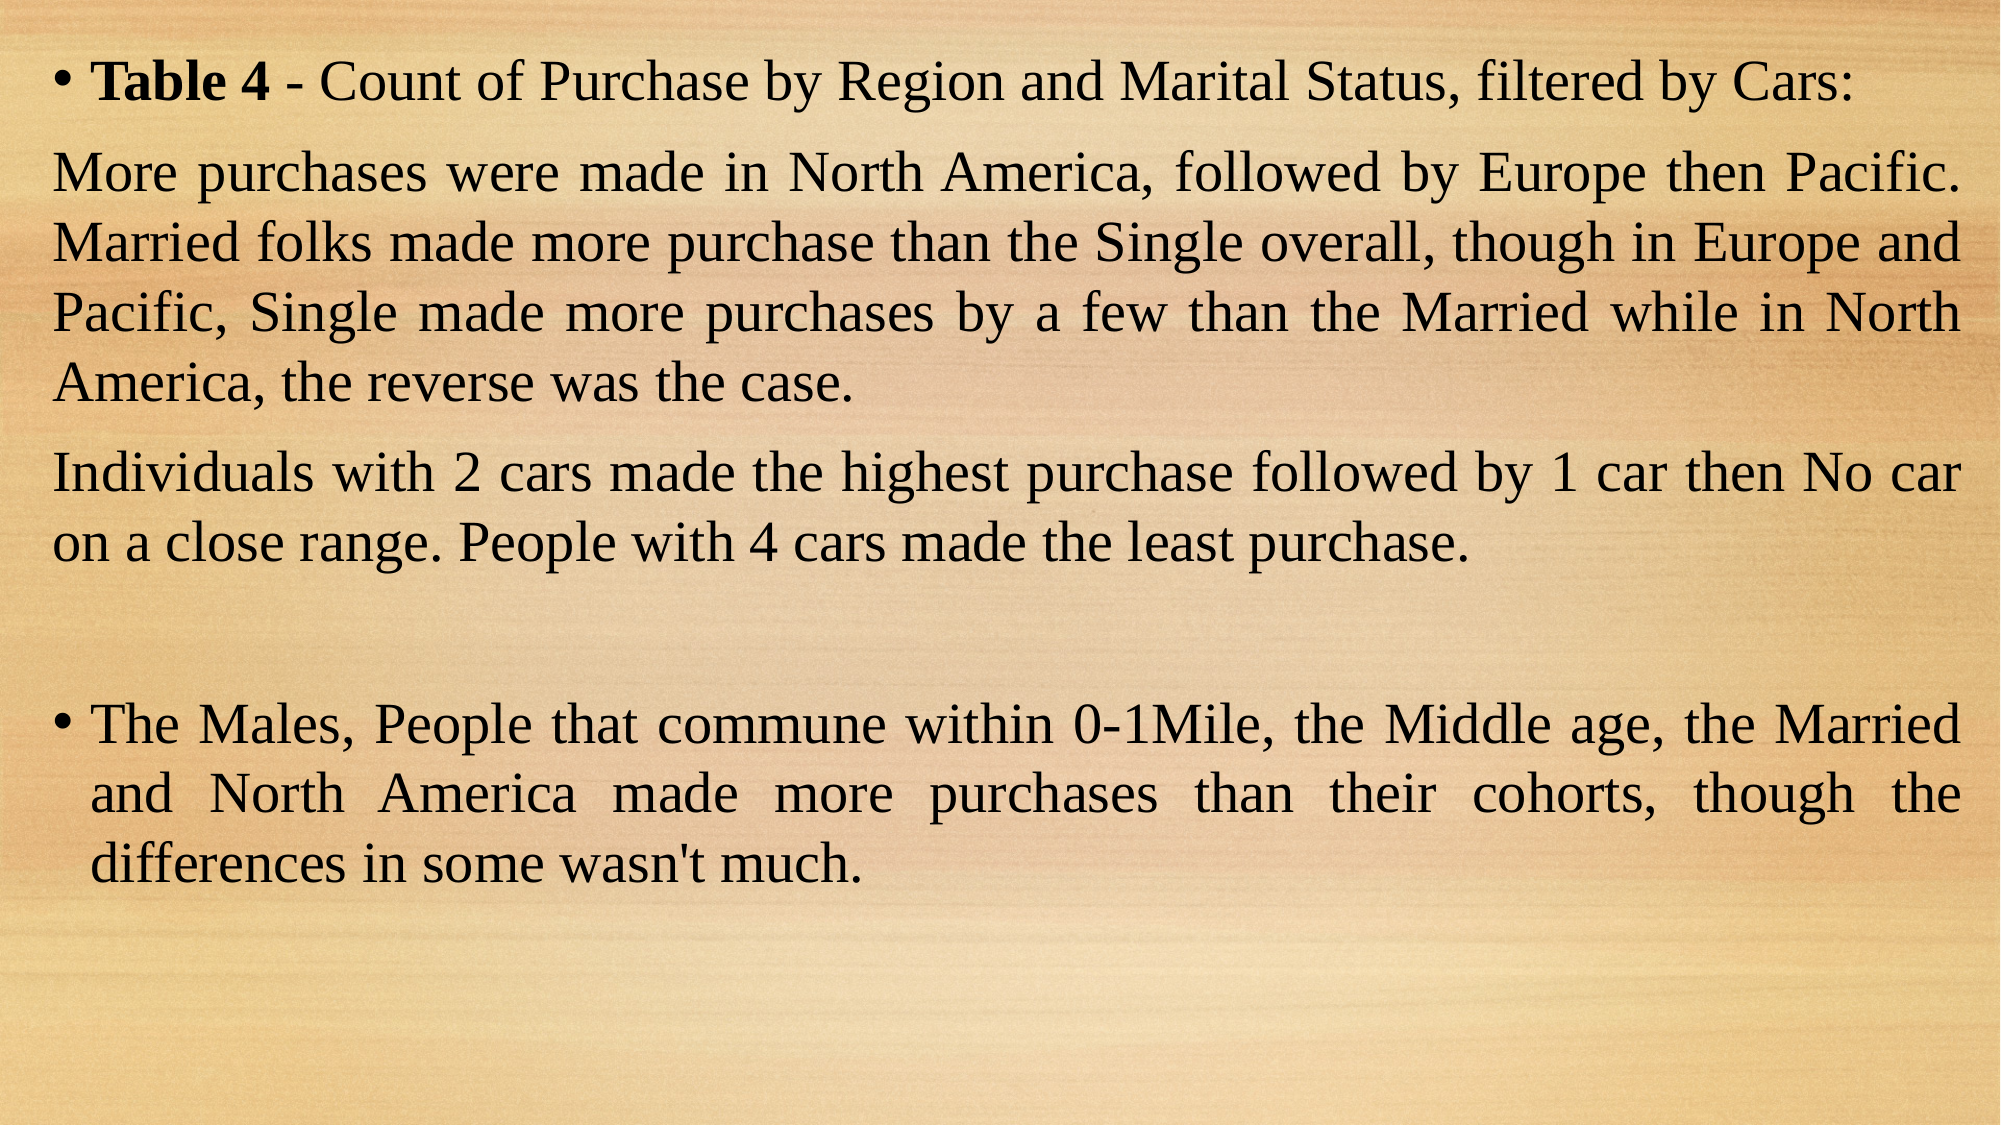

Table 4 - Count of Purchase by Region and Marital Status, filtered by Cars:
More purchases were made in North America, followed by Europe then Pacific. Married folks made more purchase than the Single overall, though in Europe and Pacific, Single made more purchases by a few than the Married while in North America, the reverse was the case.
Individuals with 2 cars made the highest purchase followed by 1 car then No car on a close range. People with 4 cars made the least purchase.

The Males, People that commune within 0-1Mile, the Middle age, the Married and North America made more purchases than their cohorts, though the differences in some wasn't much.